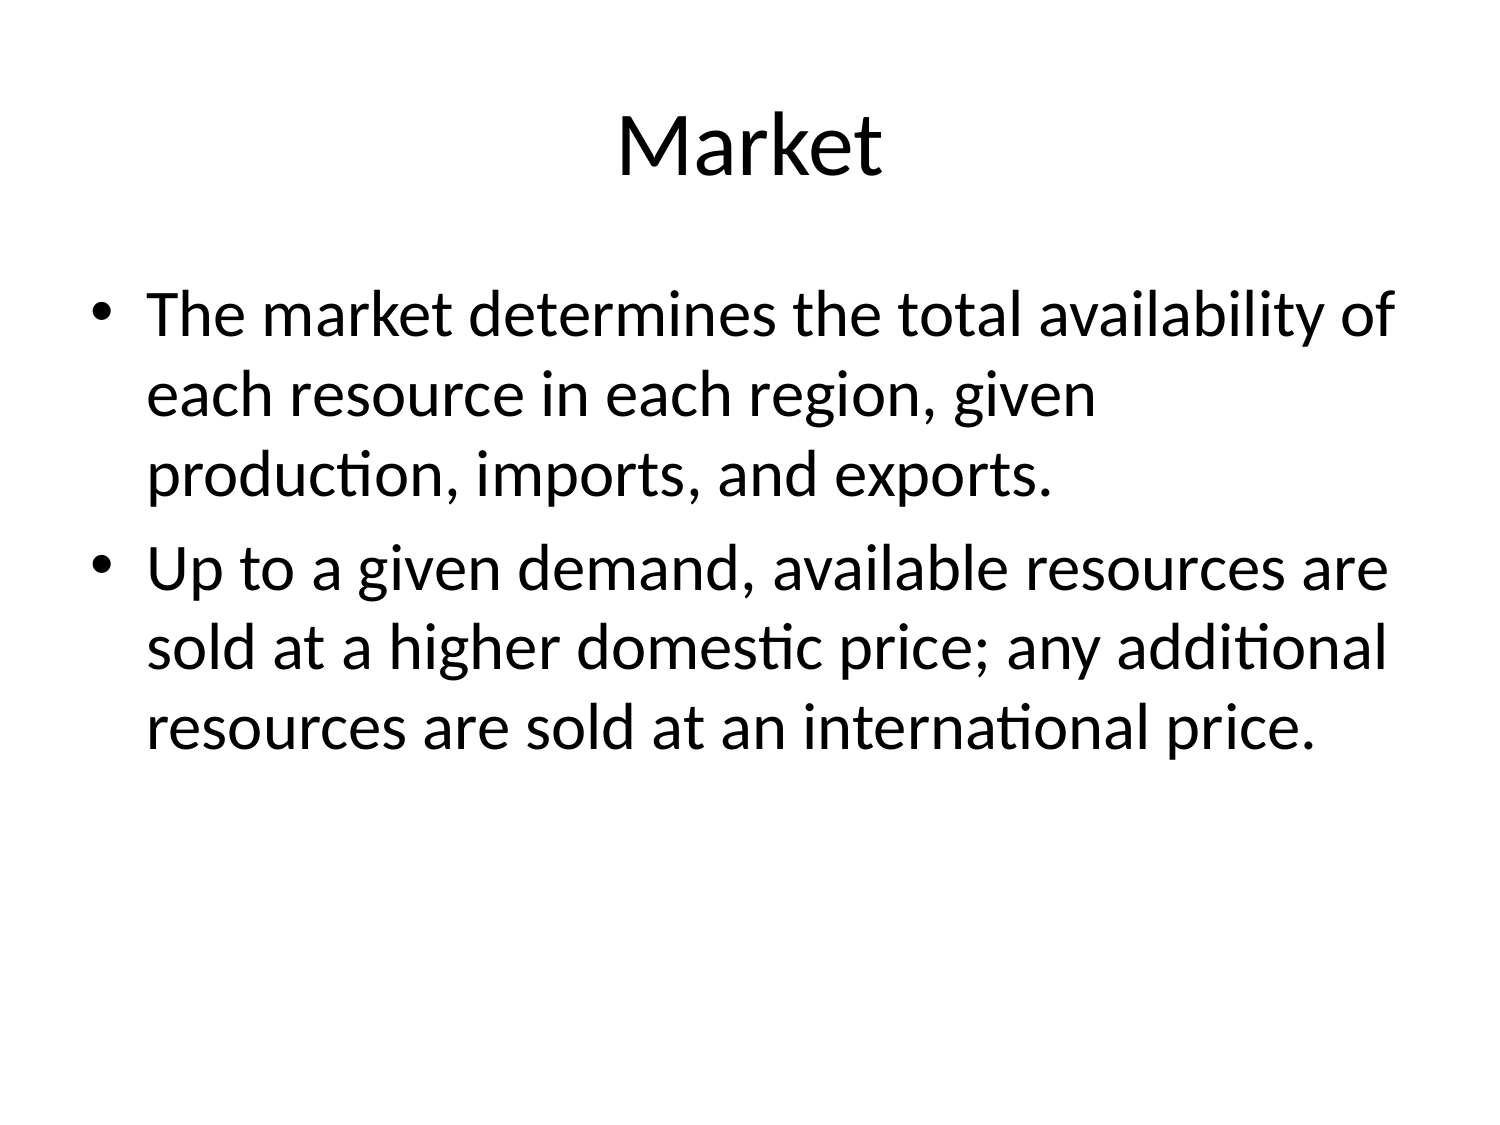

# Market
The market determines the total availability of each resource in each region, given production, imports, and exports.
Up to a given demand, available resources are sold at a higher domestic price; any additional resources are sold at an international price.